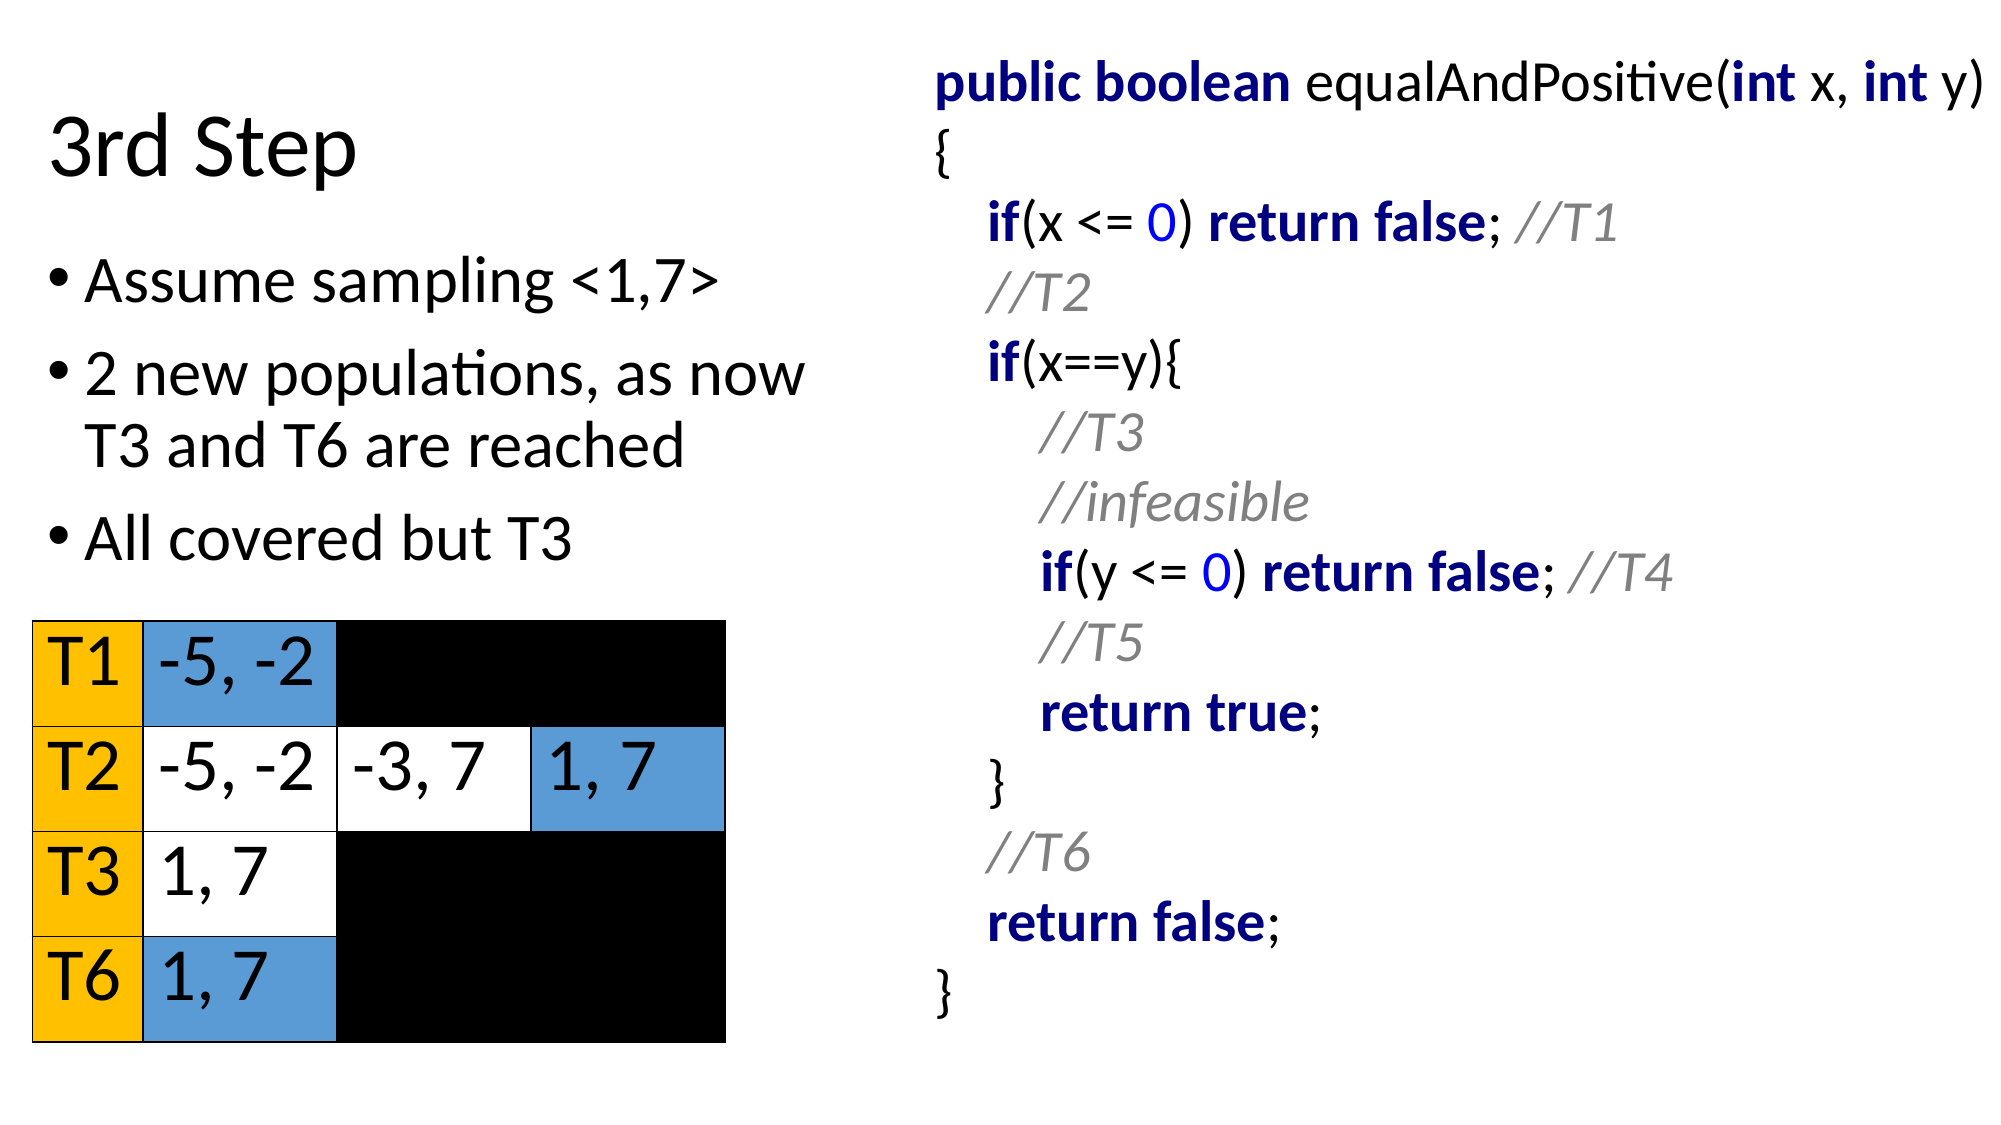

# 3rd Step
public boolean equalAndPositive(int x, int y)
{
    if(x <= 0) return false; //T1
    //T2
    if(x==y){
        //T3
        //infeasible
        if(y <= 0) return false; //T4
        //T5
        return true;
    }
    //T6
    return false;
}
|  |  |
| --- | --- |
|  |  |
Assume sampling <1,7>
2 new populations, as now T3 and T6 are reached
All covered but T3
| T1 | -5, -2 |  |  |
| --- | --- | --- | --- |
| T2 | -5, -2 | -3, 7 | 1, 7 |
| T3 | 1, 7 |  |  |
| T6 | 1, 7 |  |  |